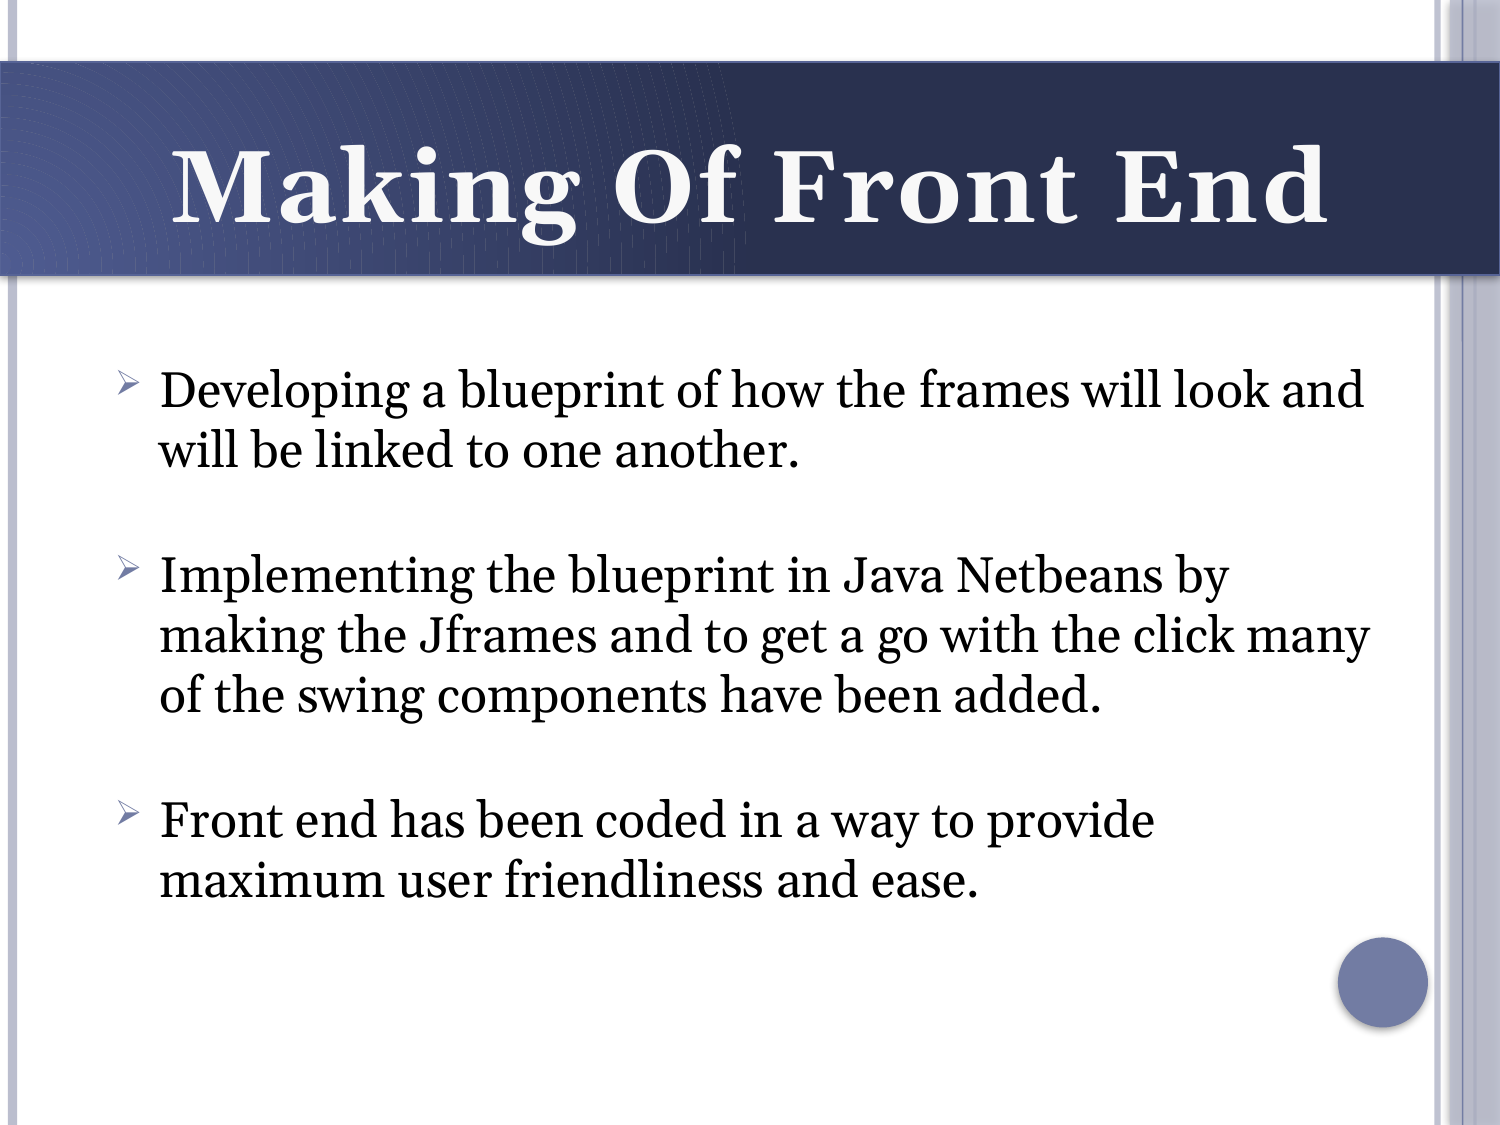

# Making Of Front End
Developing a blueprint of how the frames will look and will be linked to one another.

Implementing the blueprint in Java Netbeans by making the Jframes and to get a go with the click many of the swing components have been added.

Front end has been coded in a way to provide maximum user friendliness and ease.